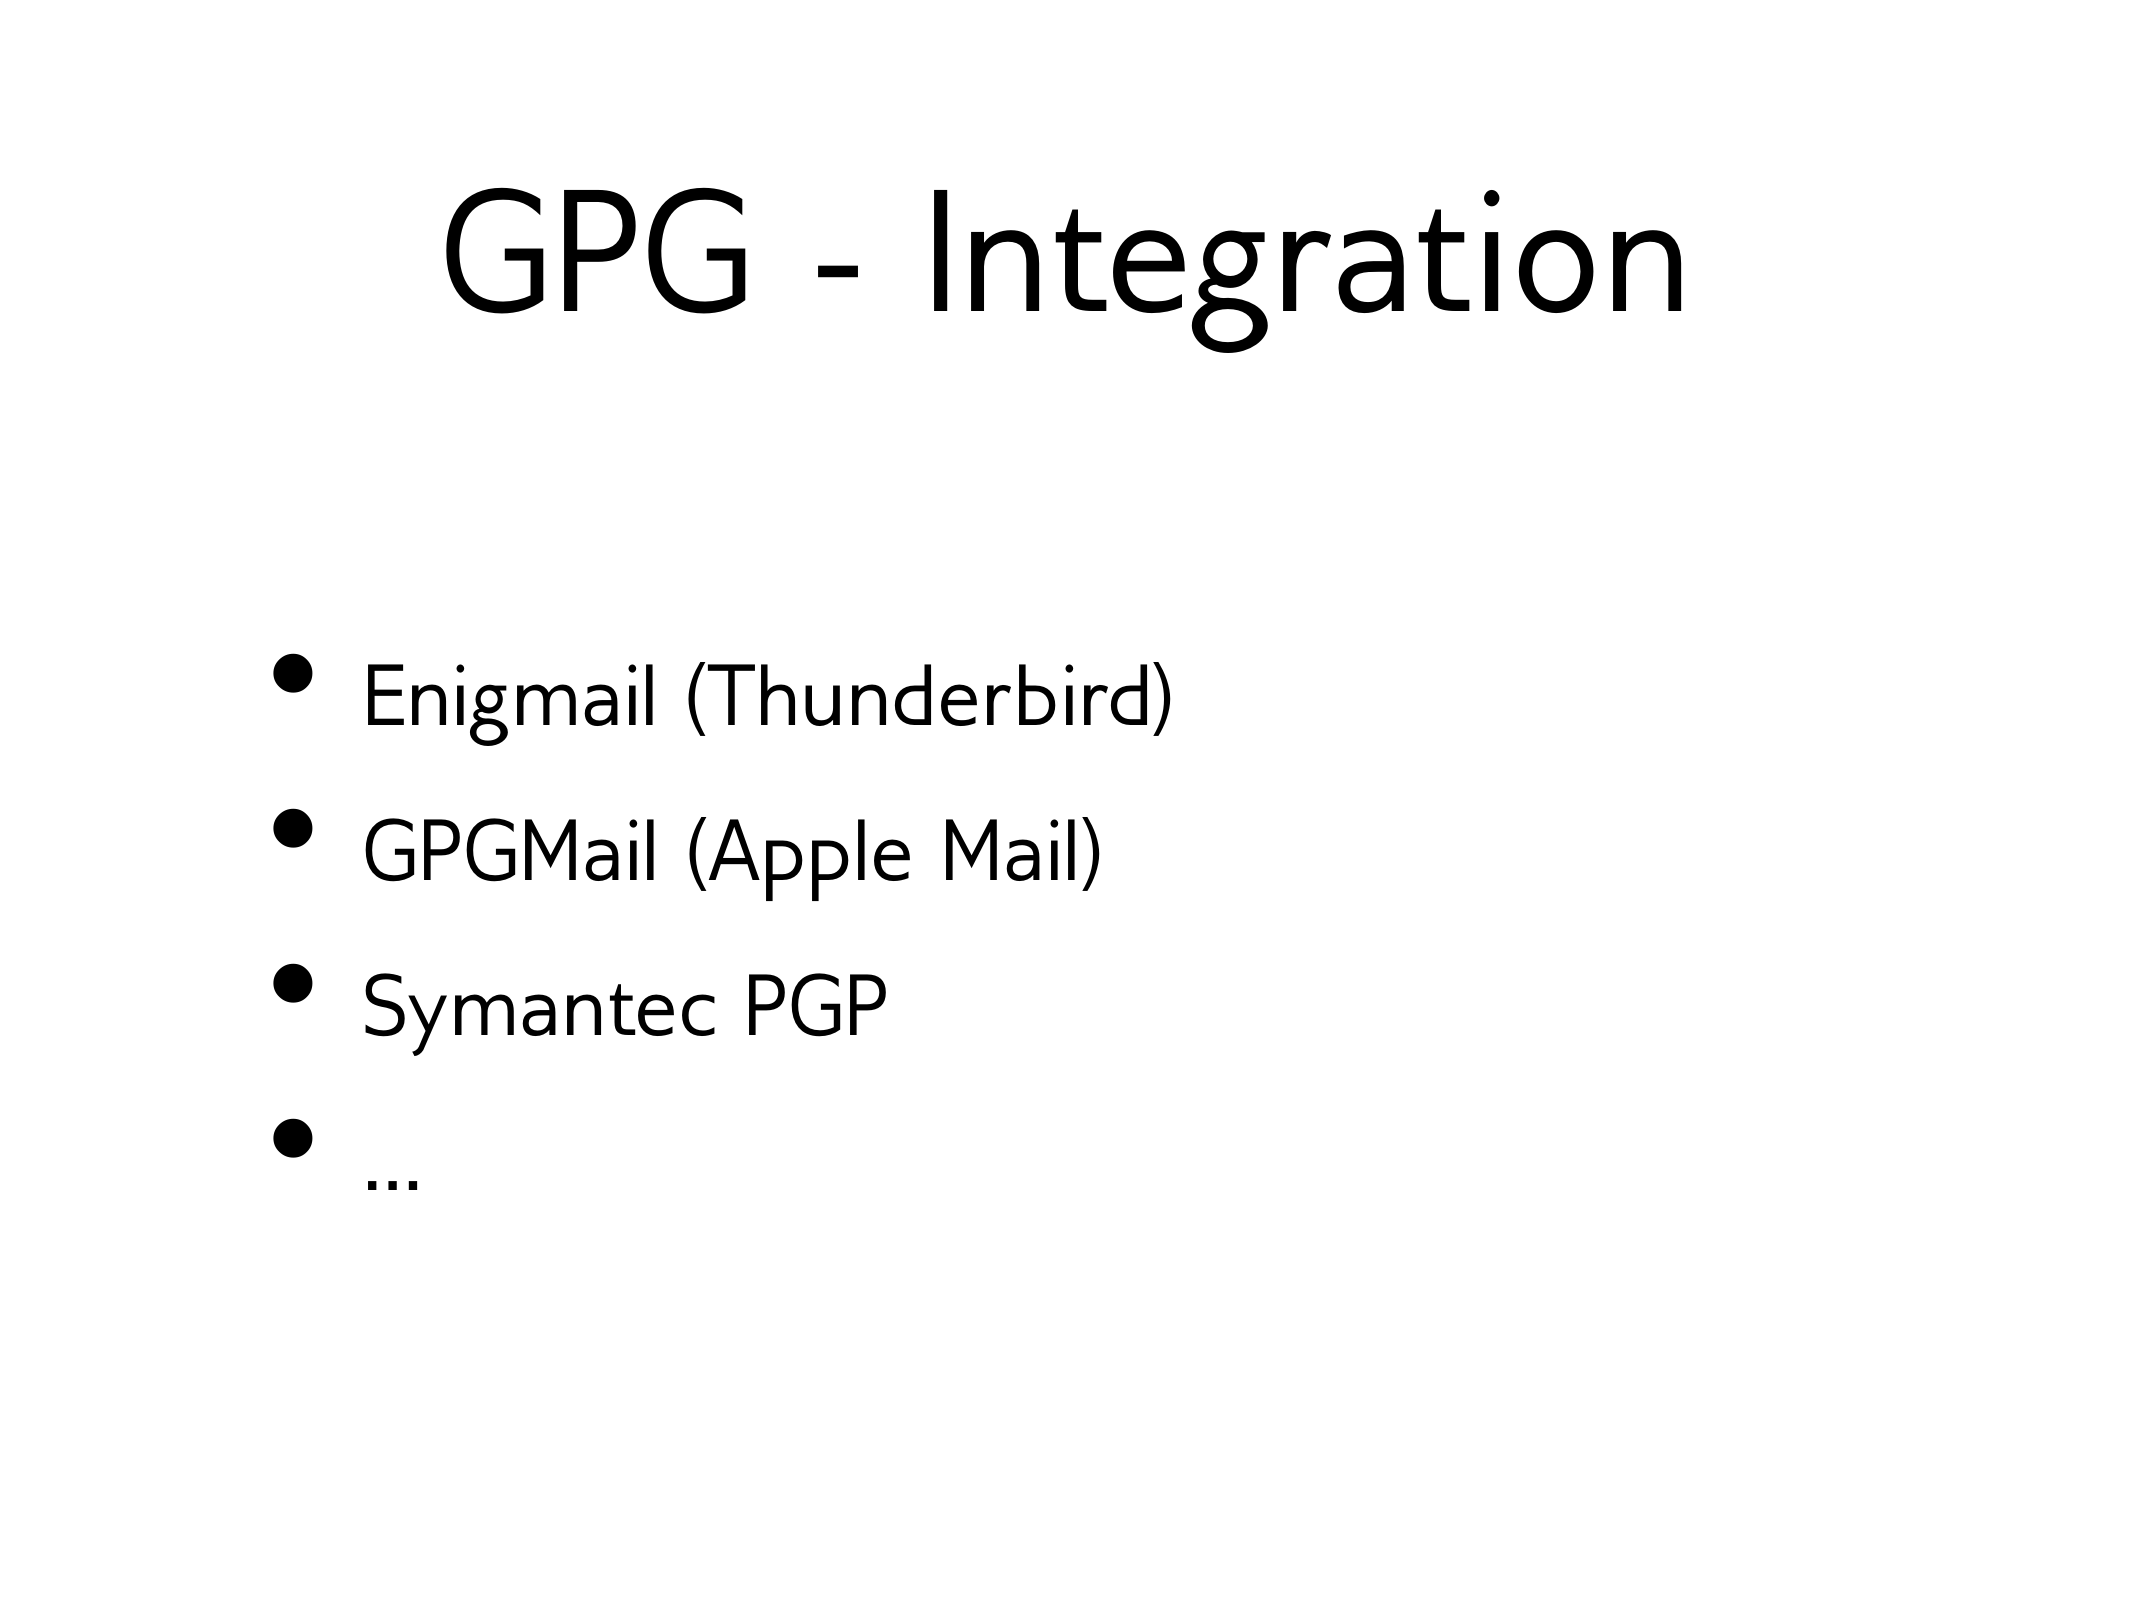

# GPG - Integration
Enigmail (Thunderbird)
GPGMail (Apple Mail)
Symantec PGP
…